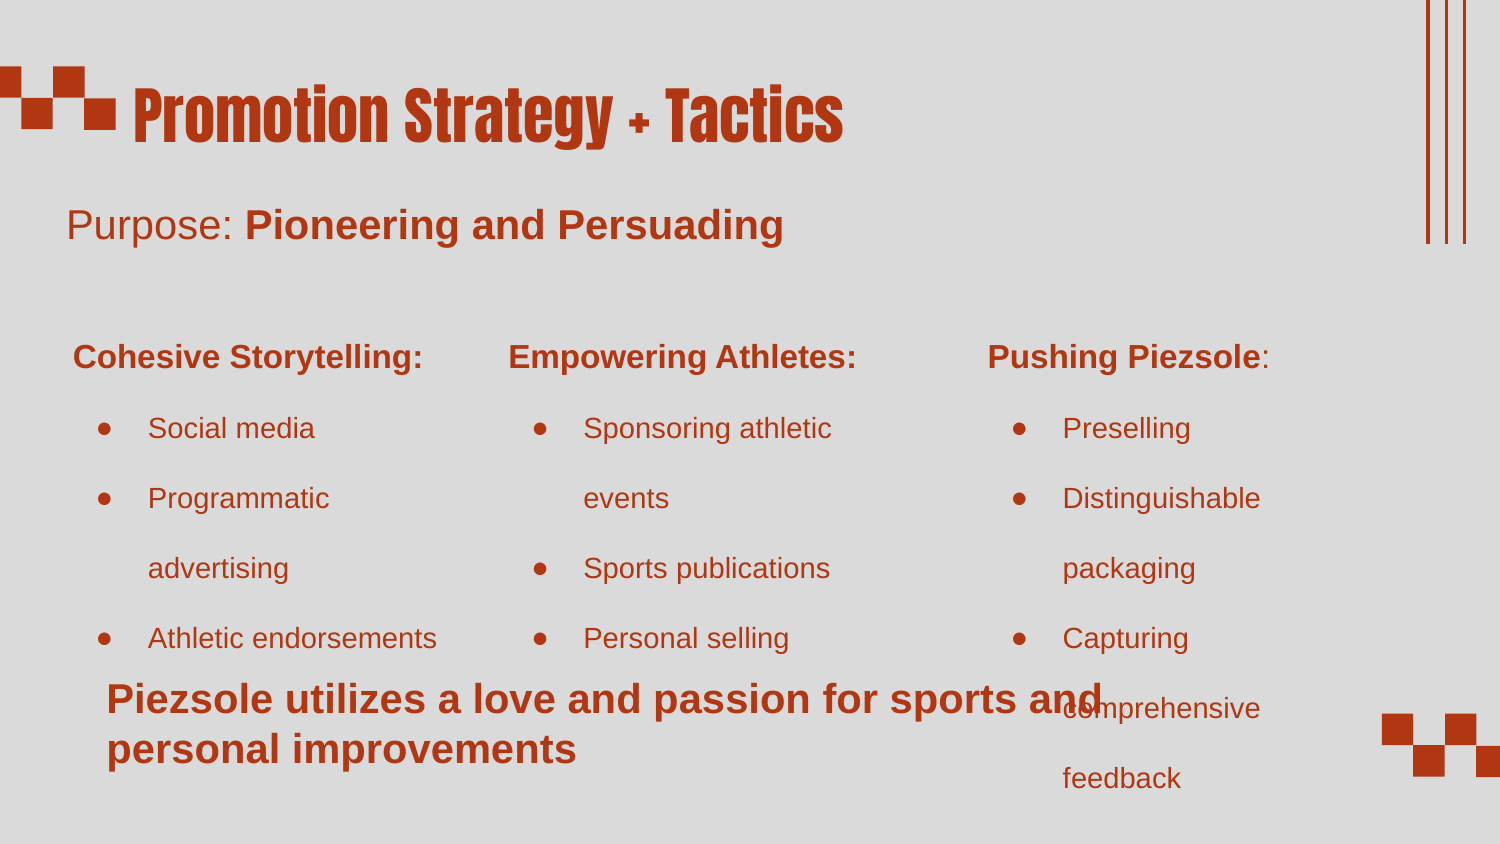

Promotion Strategy + Tactics
Purpose: Pioneering and Persuading
Cohesive Storytelling:
Social media
Programmatic advertising
Athletic endorsements
Empowering Athletes:
Sponsoring athletic events
Sports publications
Personal selling
Pushing Piezsole:
Preselling
Distinguishable packaging
Capturing comprehensive feedback
Piezsole utilizes a love and passion for sports and personal improvements